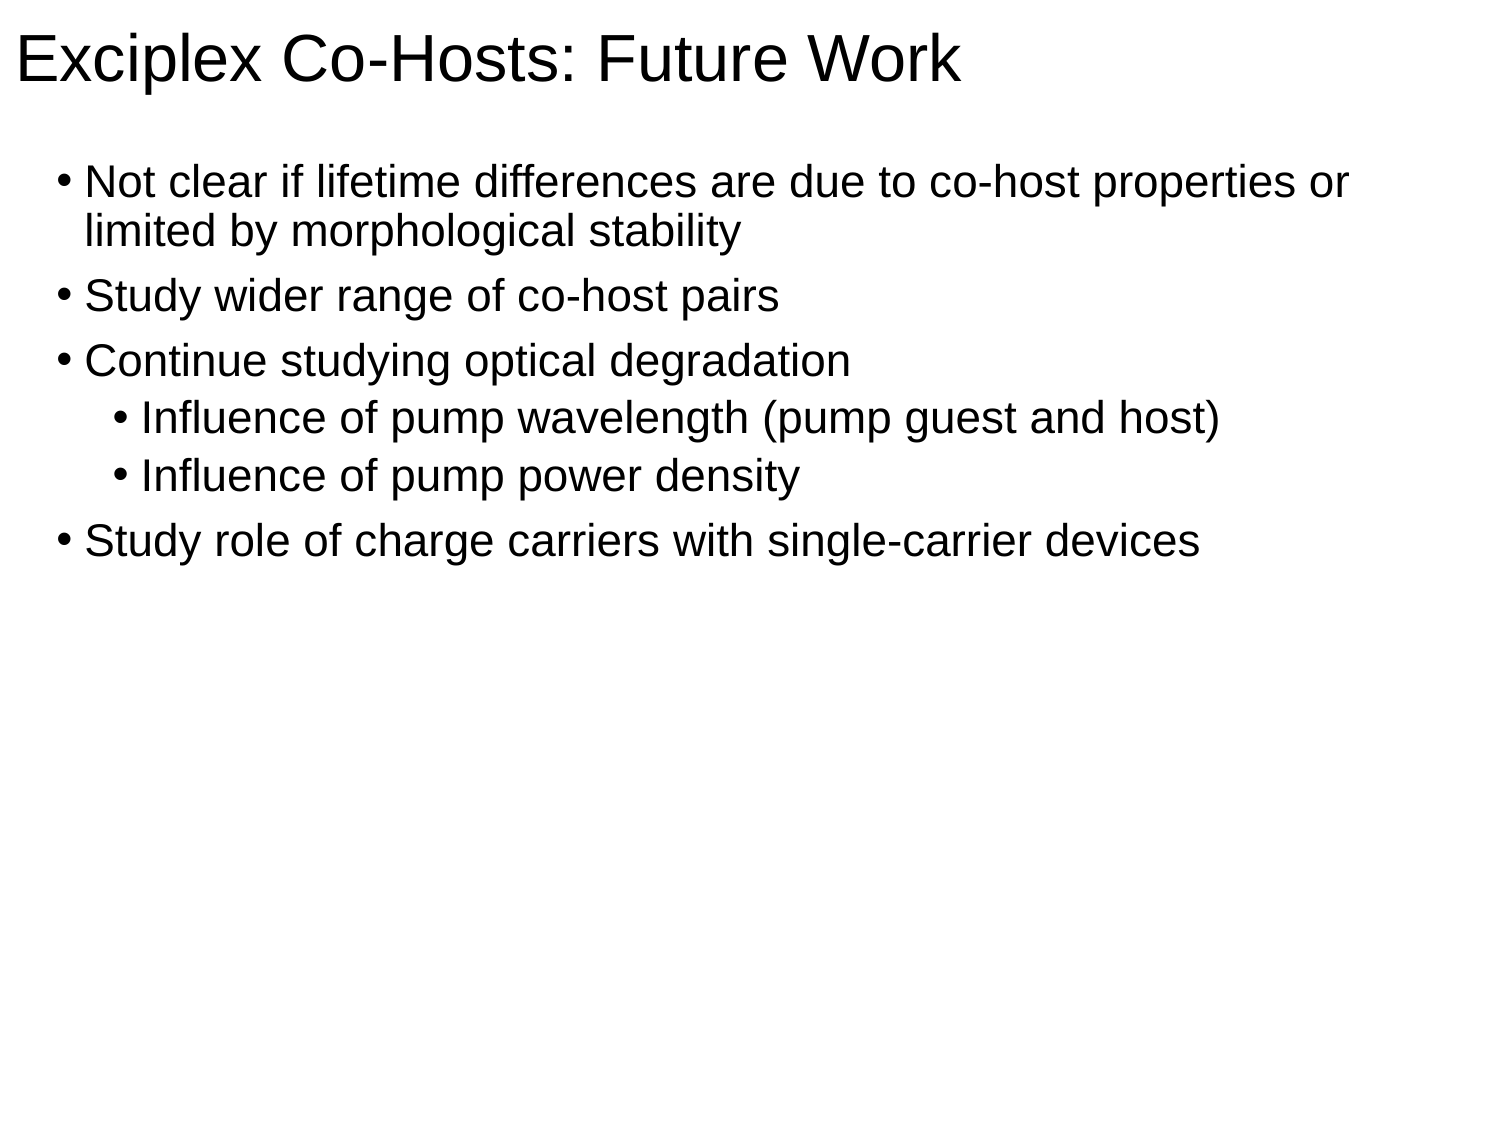

# Exciplex Co-Hosts: Future Work
Not clear if lifetime differences are due to co-host properties or limited by morphological stability
Study wider range of co-host pairs
Continue studying optical degradation
Influence of pump wavelength (pump guest and host)
Influence of pump power density
Study role of charge carriers with single-carrier devices